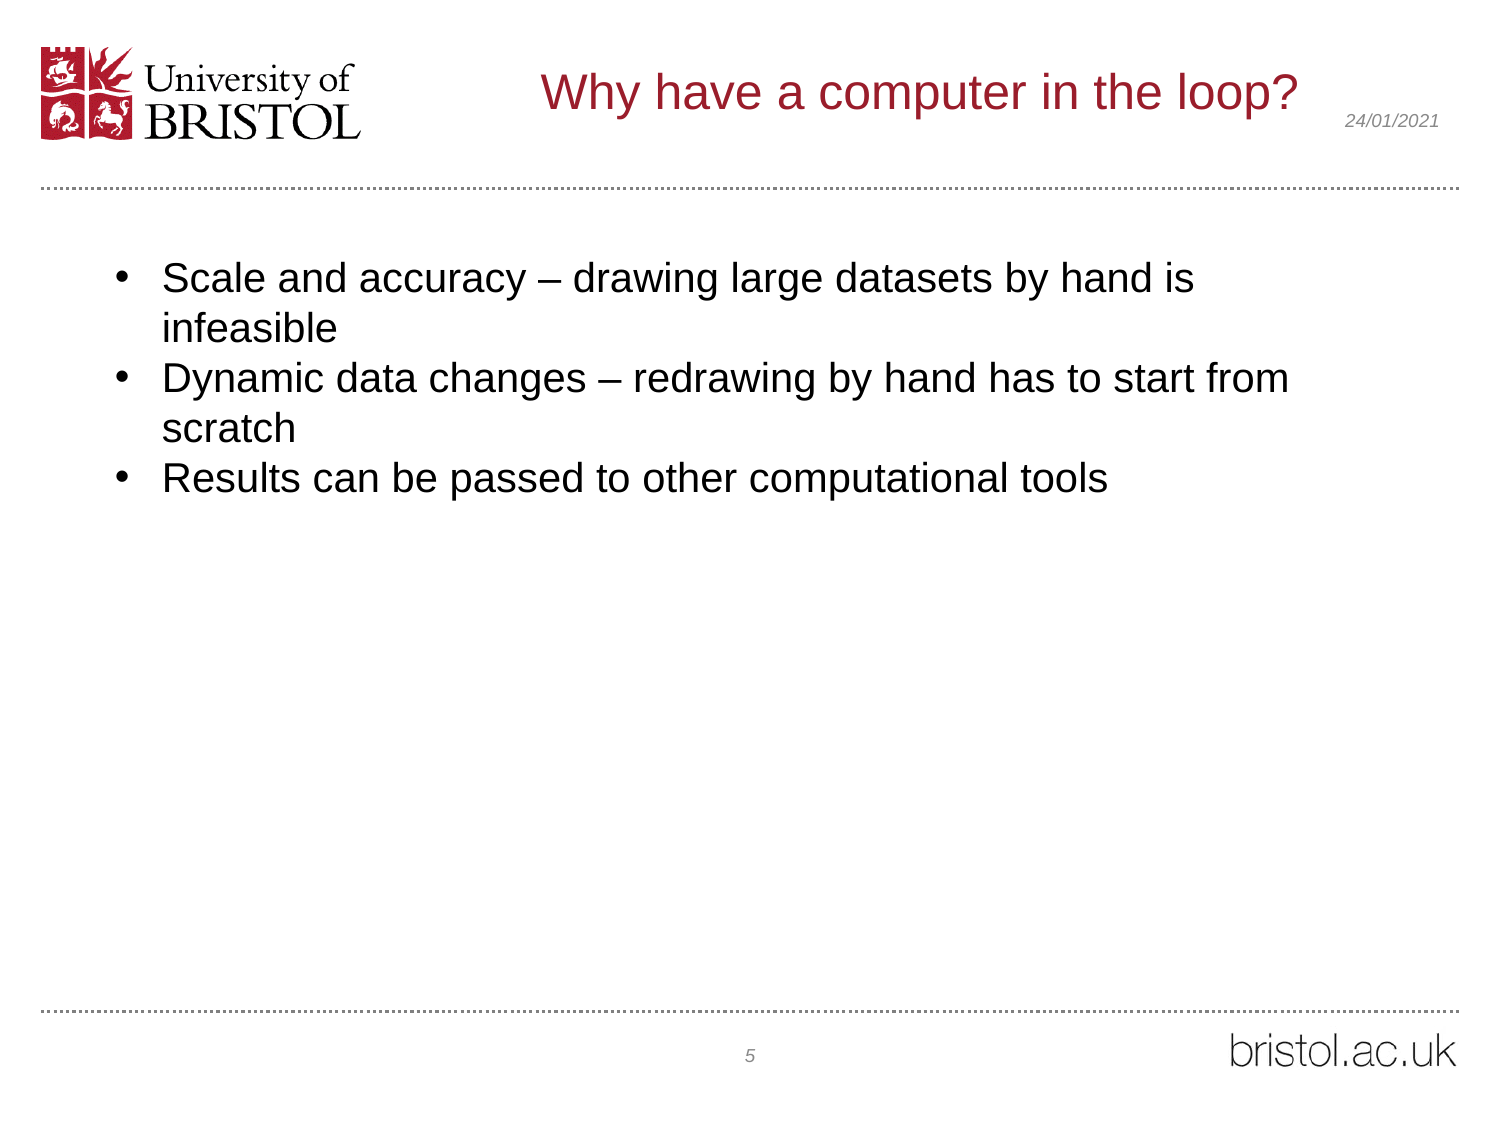

# Why have a computer in the loop?
24/01/2021
Scale and accuracy – drawing large datasets by hand is infeasible
Dynamic data changes – redrawing by hand has to start from scratch
Results can be passed to other computational tools

5